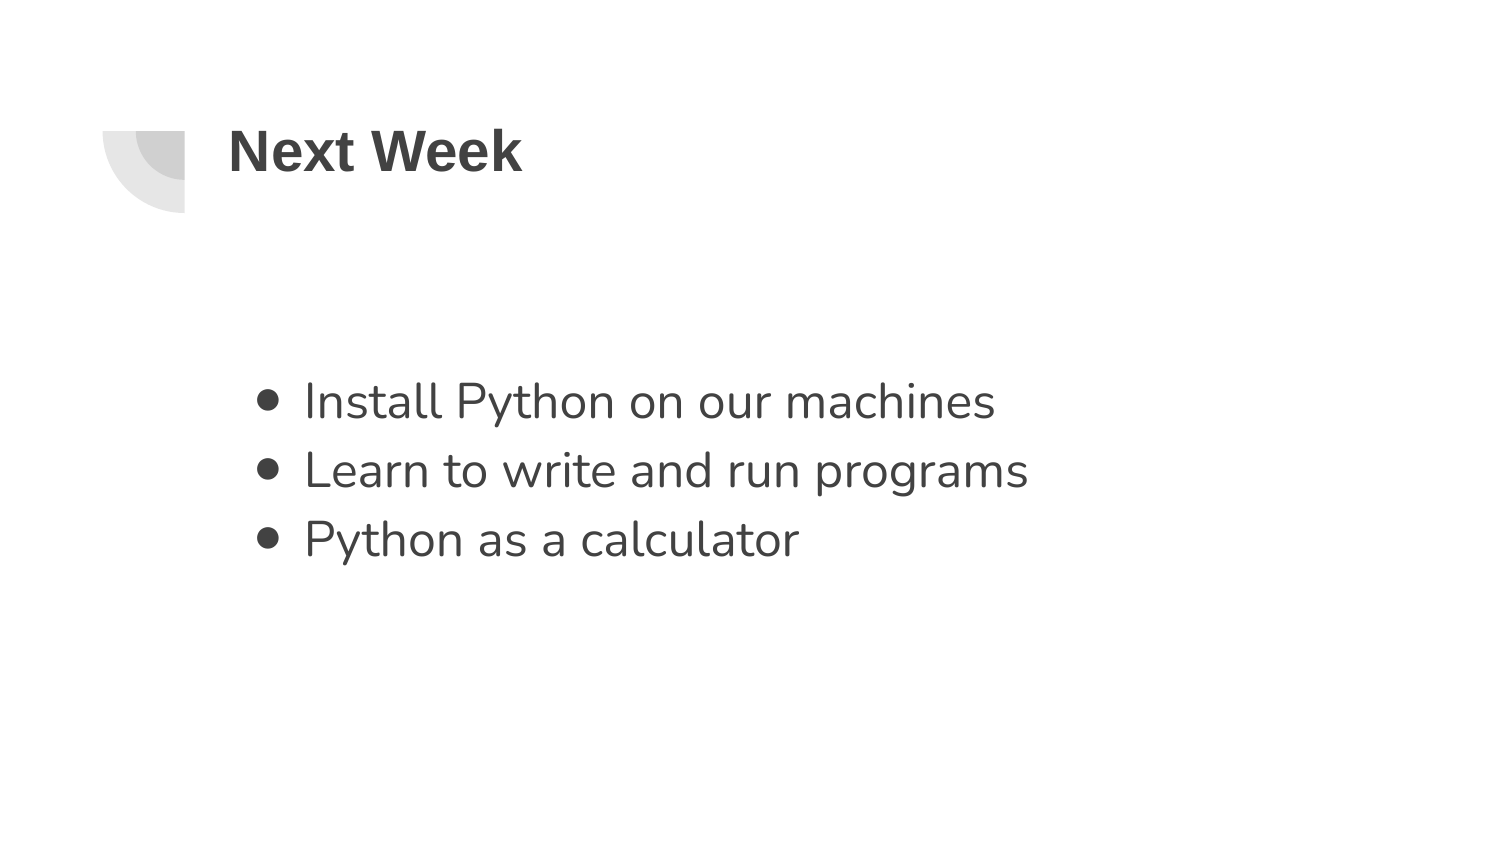

# Next Week
Install Python on our machines
Learn to write and run programs
Python as a calculator